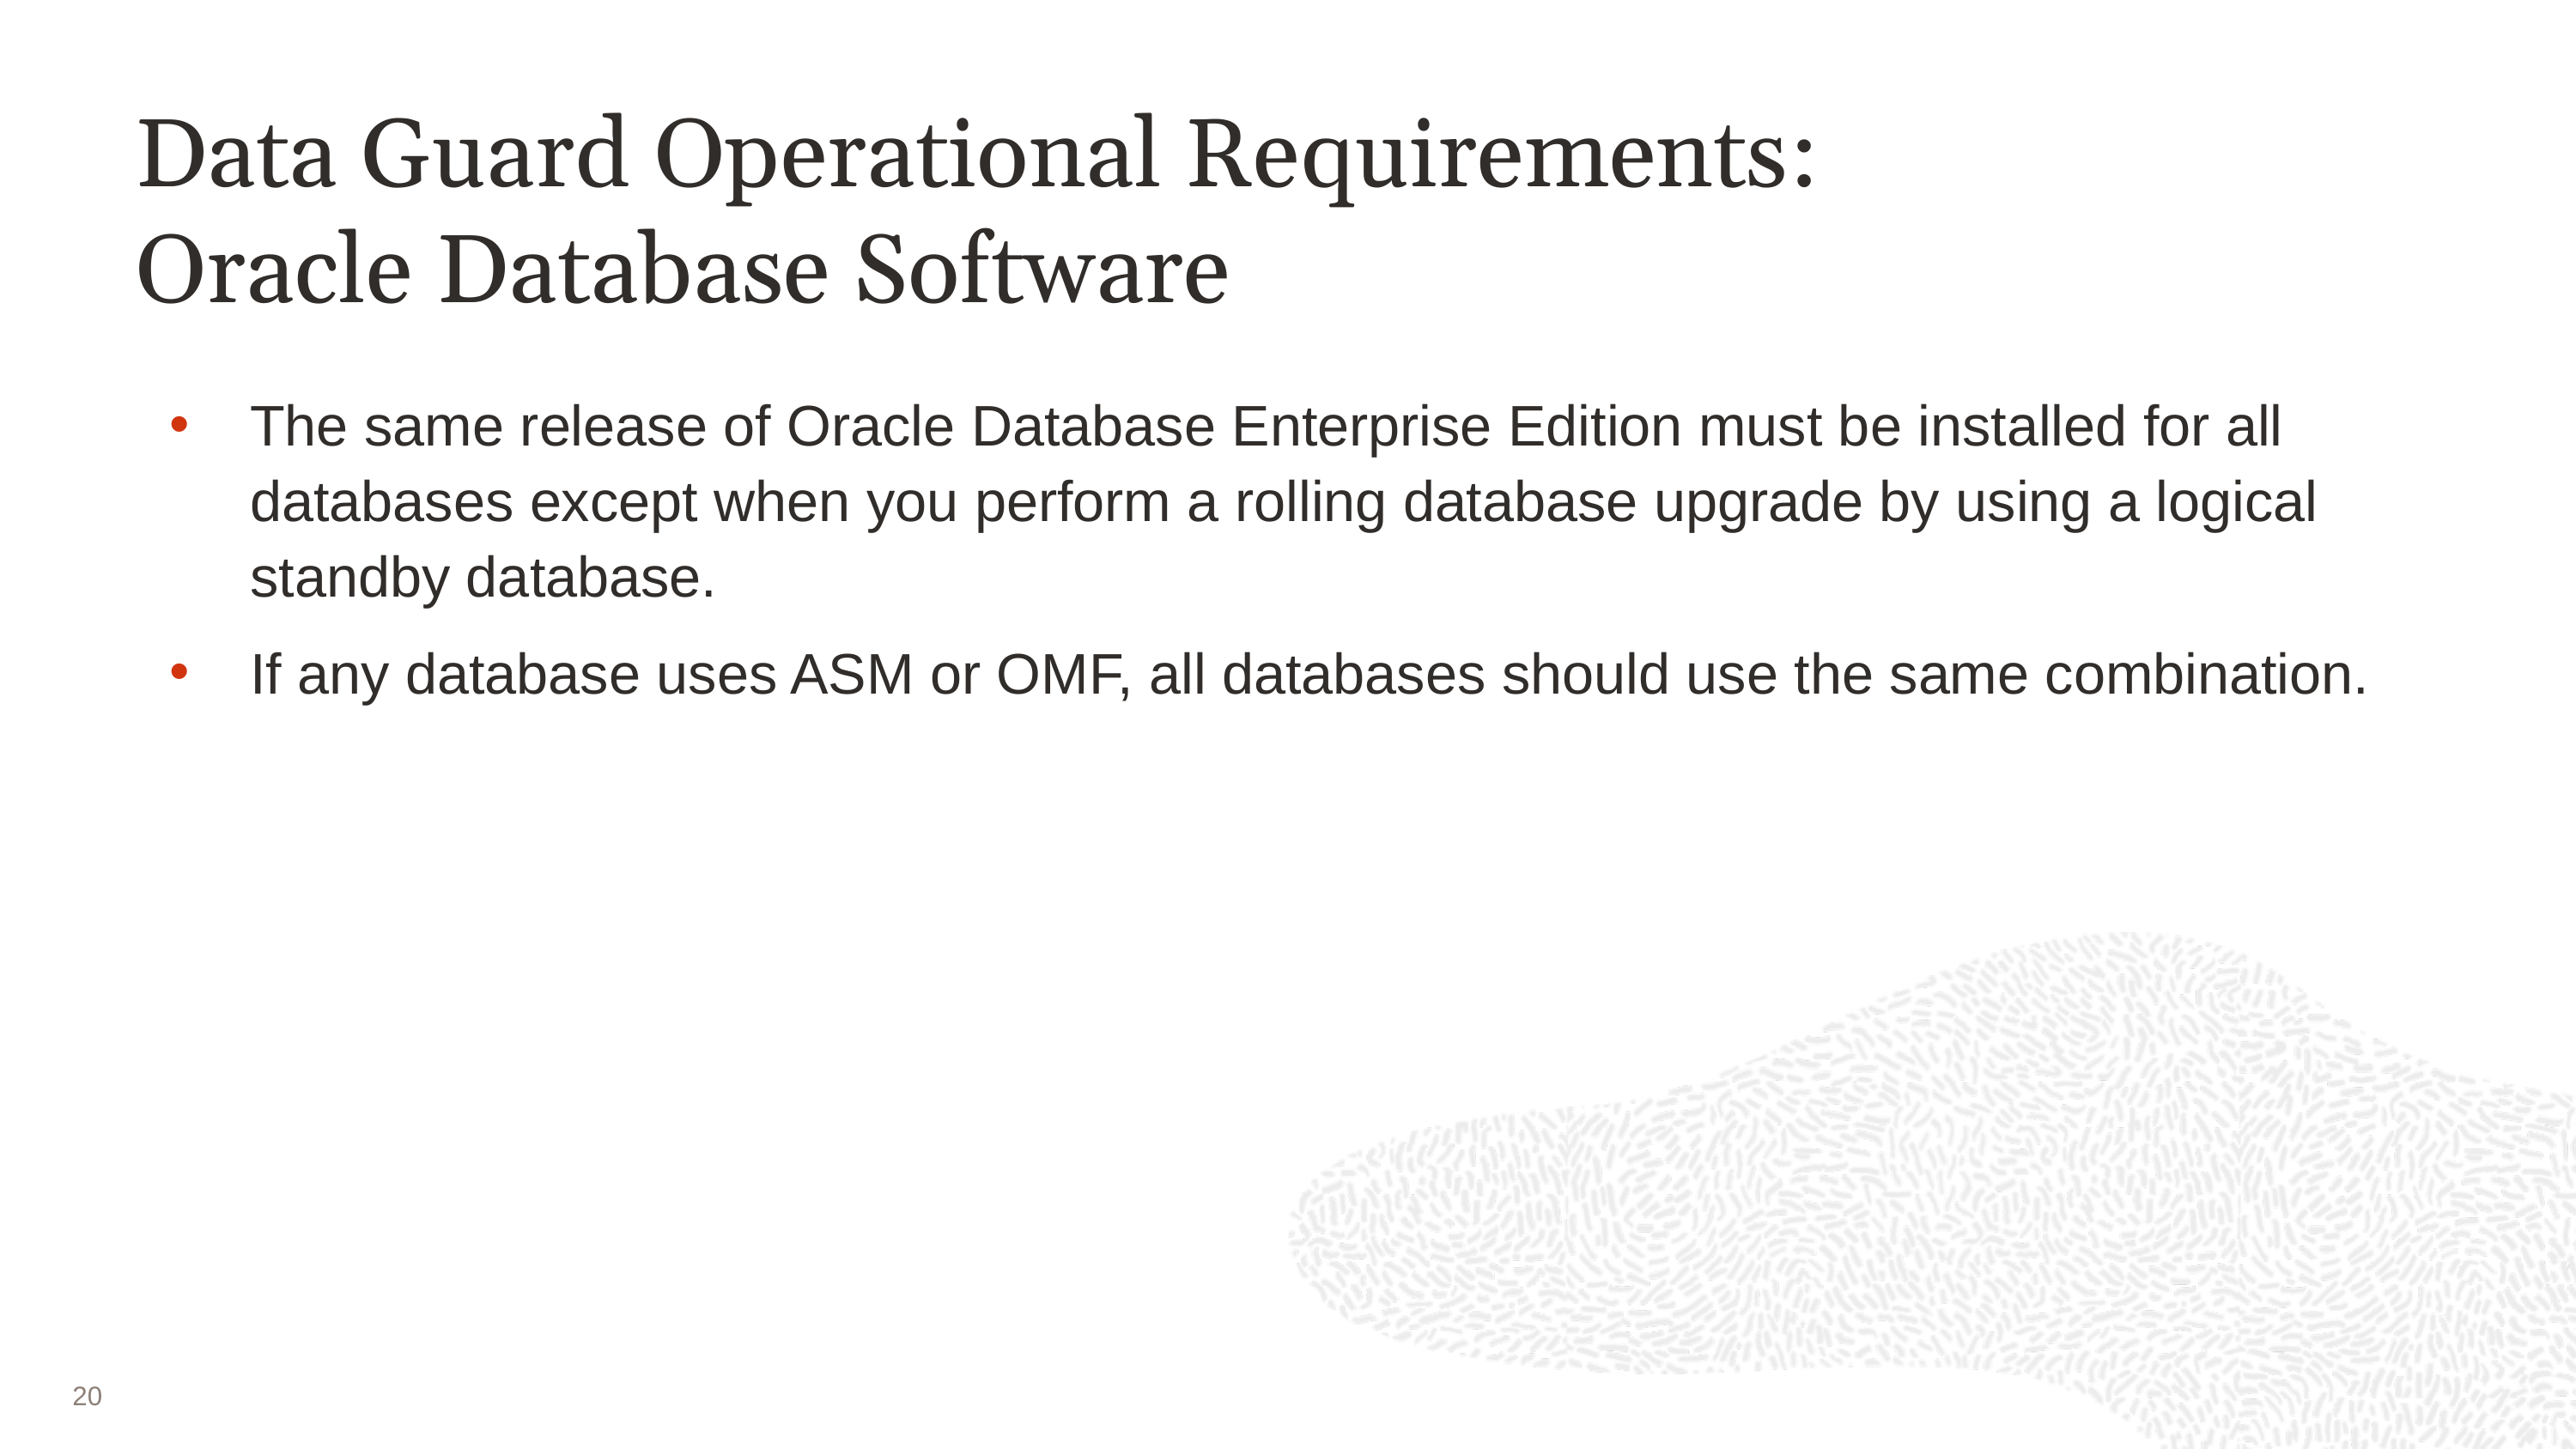

# Data Guard Operational Requirements: Oracle Database Software
The same release of Oracle Database Enterprise Edition must be installed for all databases except when you perform a rolling database upgrade by using a logical standby database.
If any database uses ASM or OMF, all databases should use the same combination.